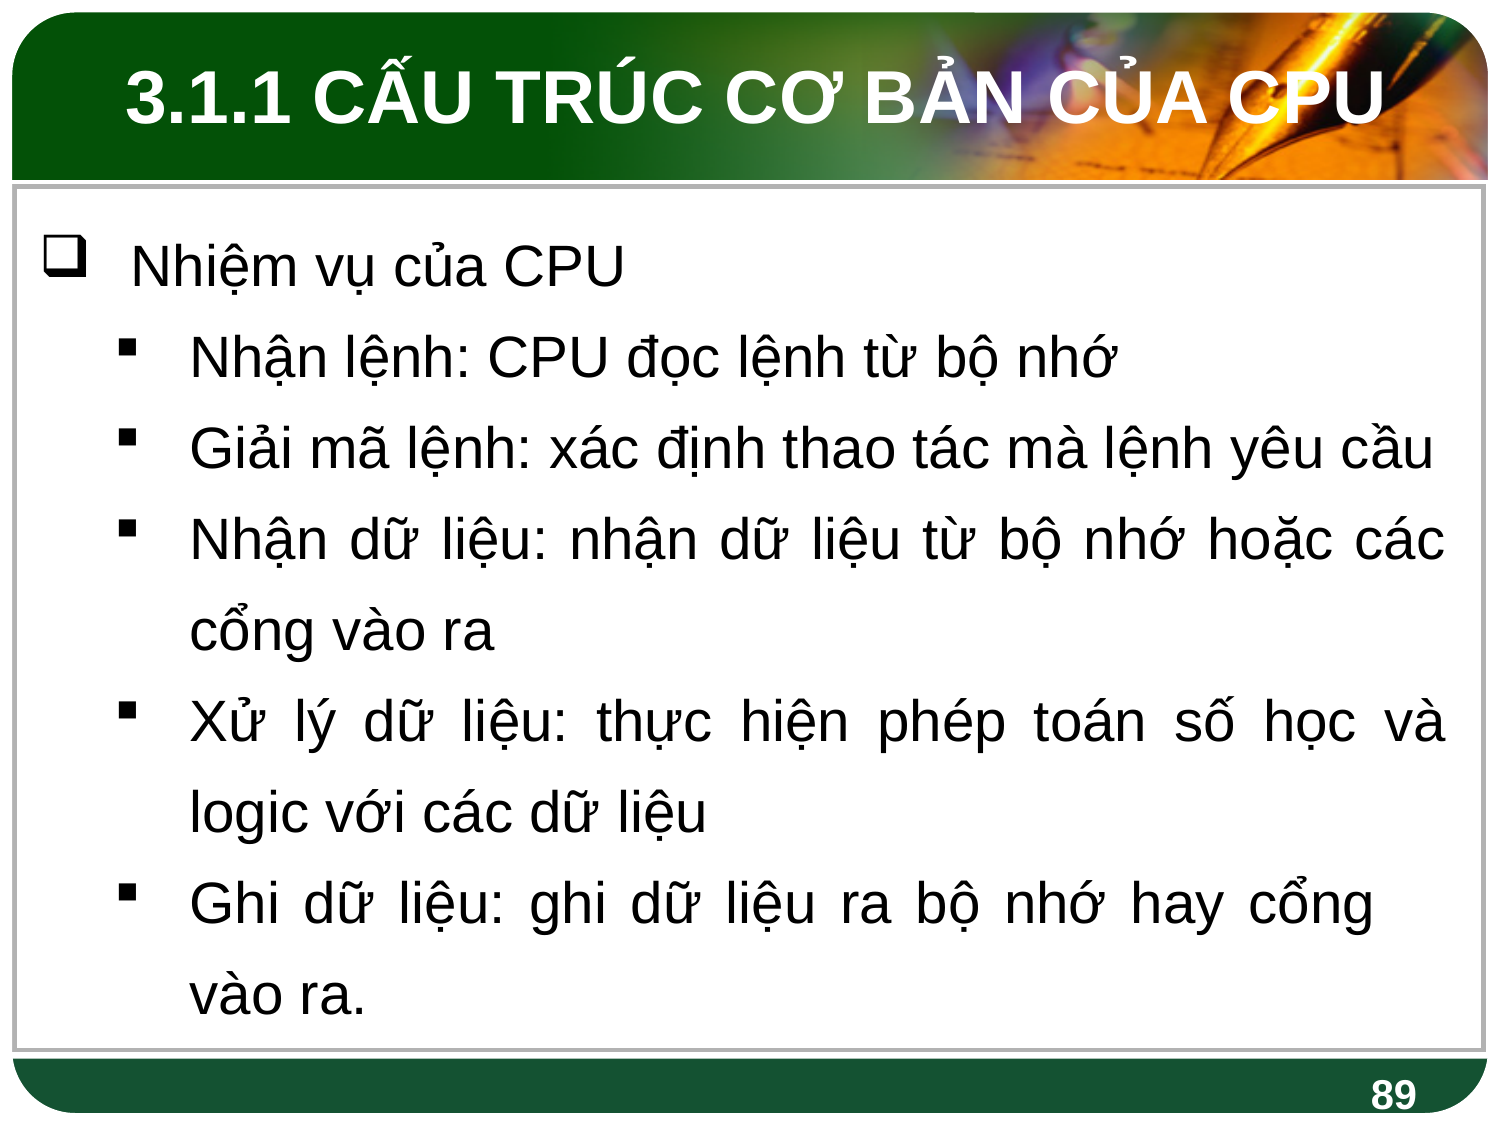

3.1.1 CẤU TRÚC CƠ BẢN CỦA CPU
 Nhiệm vụ của CPU
Nhận lệnh: CPU đọc lệnh từ bộ nhớ
Giải mã lệnh: xác định thao tác mà lệnh yêu cầu
Nhận dữ liệu: nhận dữ liệu từ bộ nhớ hoặc các cổng vào ra
Xử lý dữ liệu: thực hiện phép toán số học và logic với các dữ liệu
Ghi dữ liệu: ghi dữ liệu ra bộ nhớ hay cổng    vào ra.